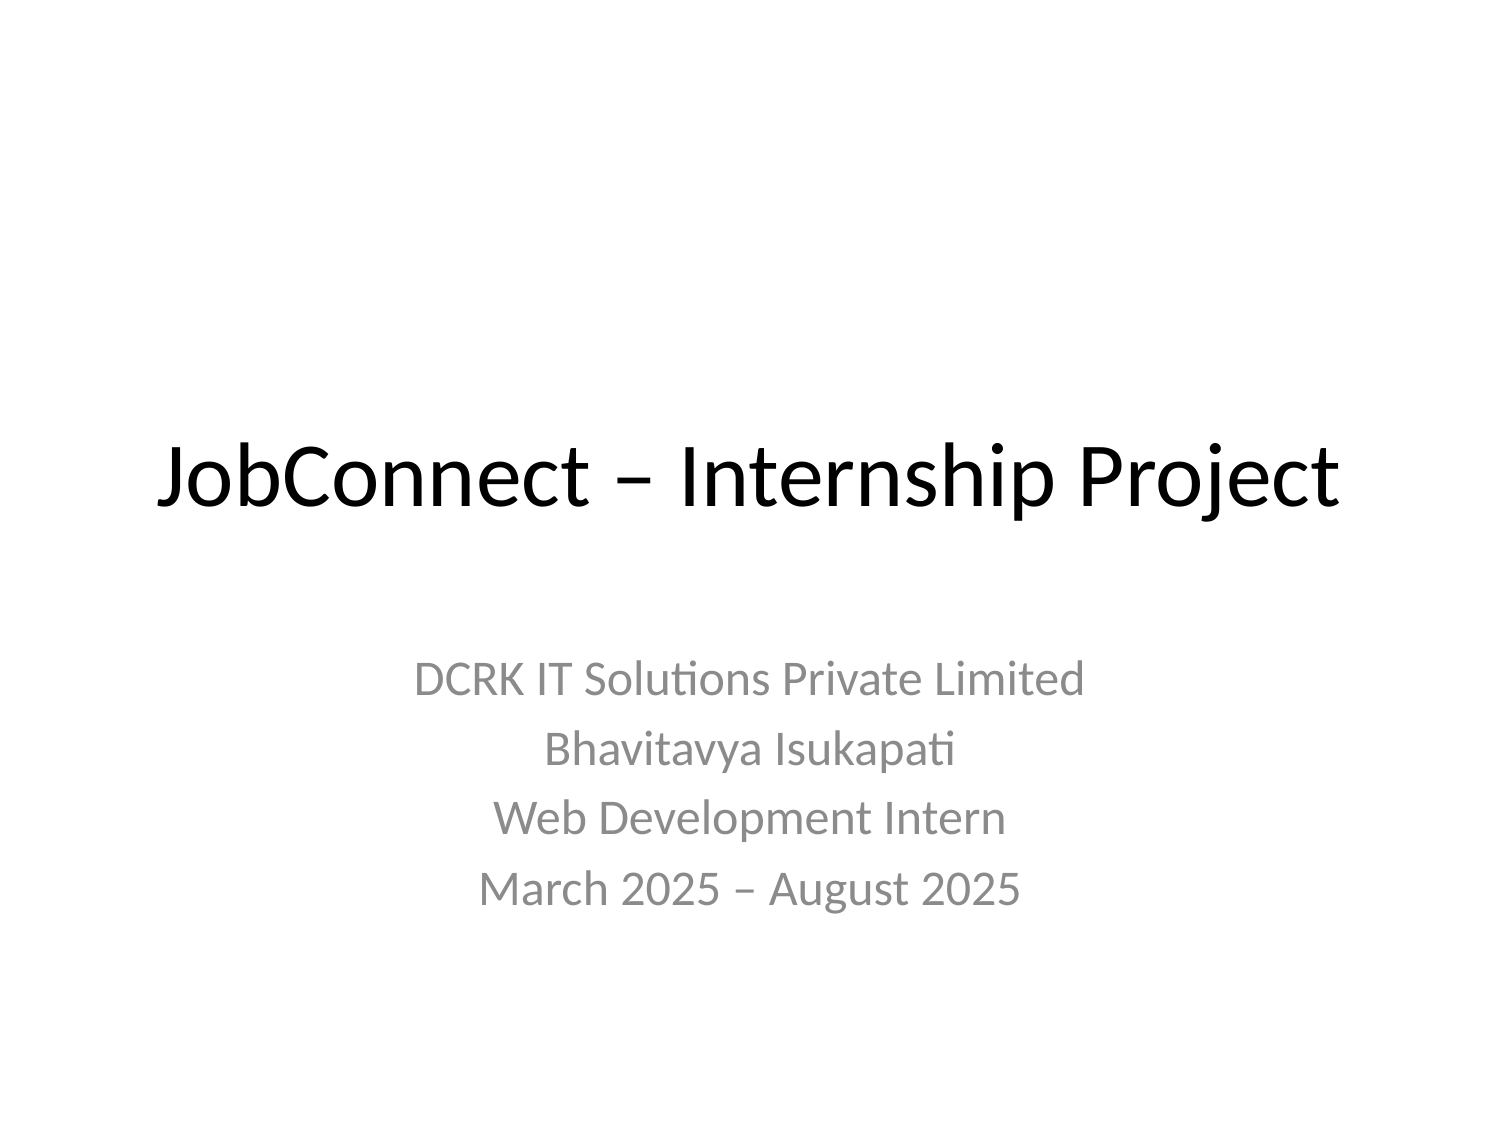

# JobConnect – Internship Project
DCRK IT Solutions Private Limited
Bhavitavya Isukapati
Web Development Intern
March 2025 – August 2025